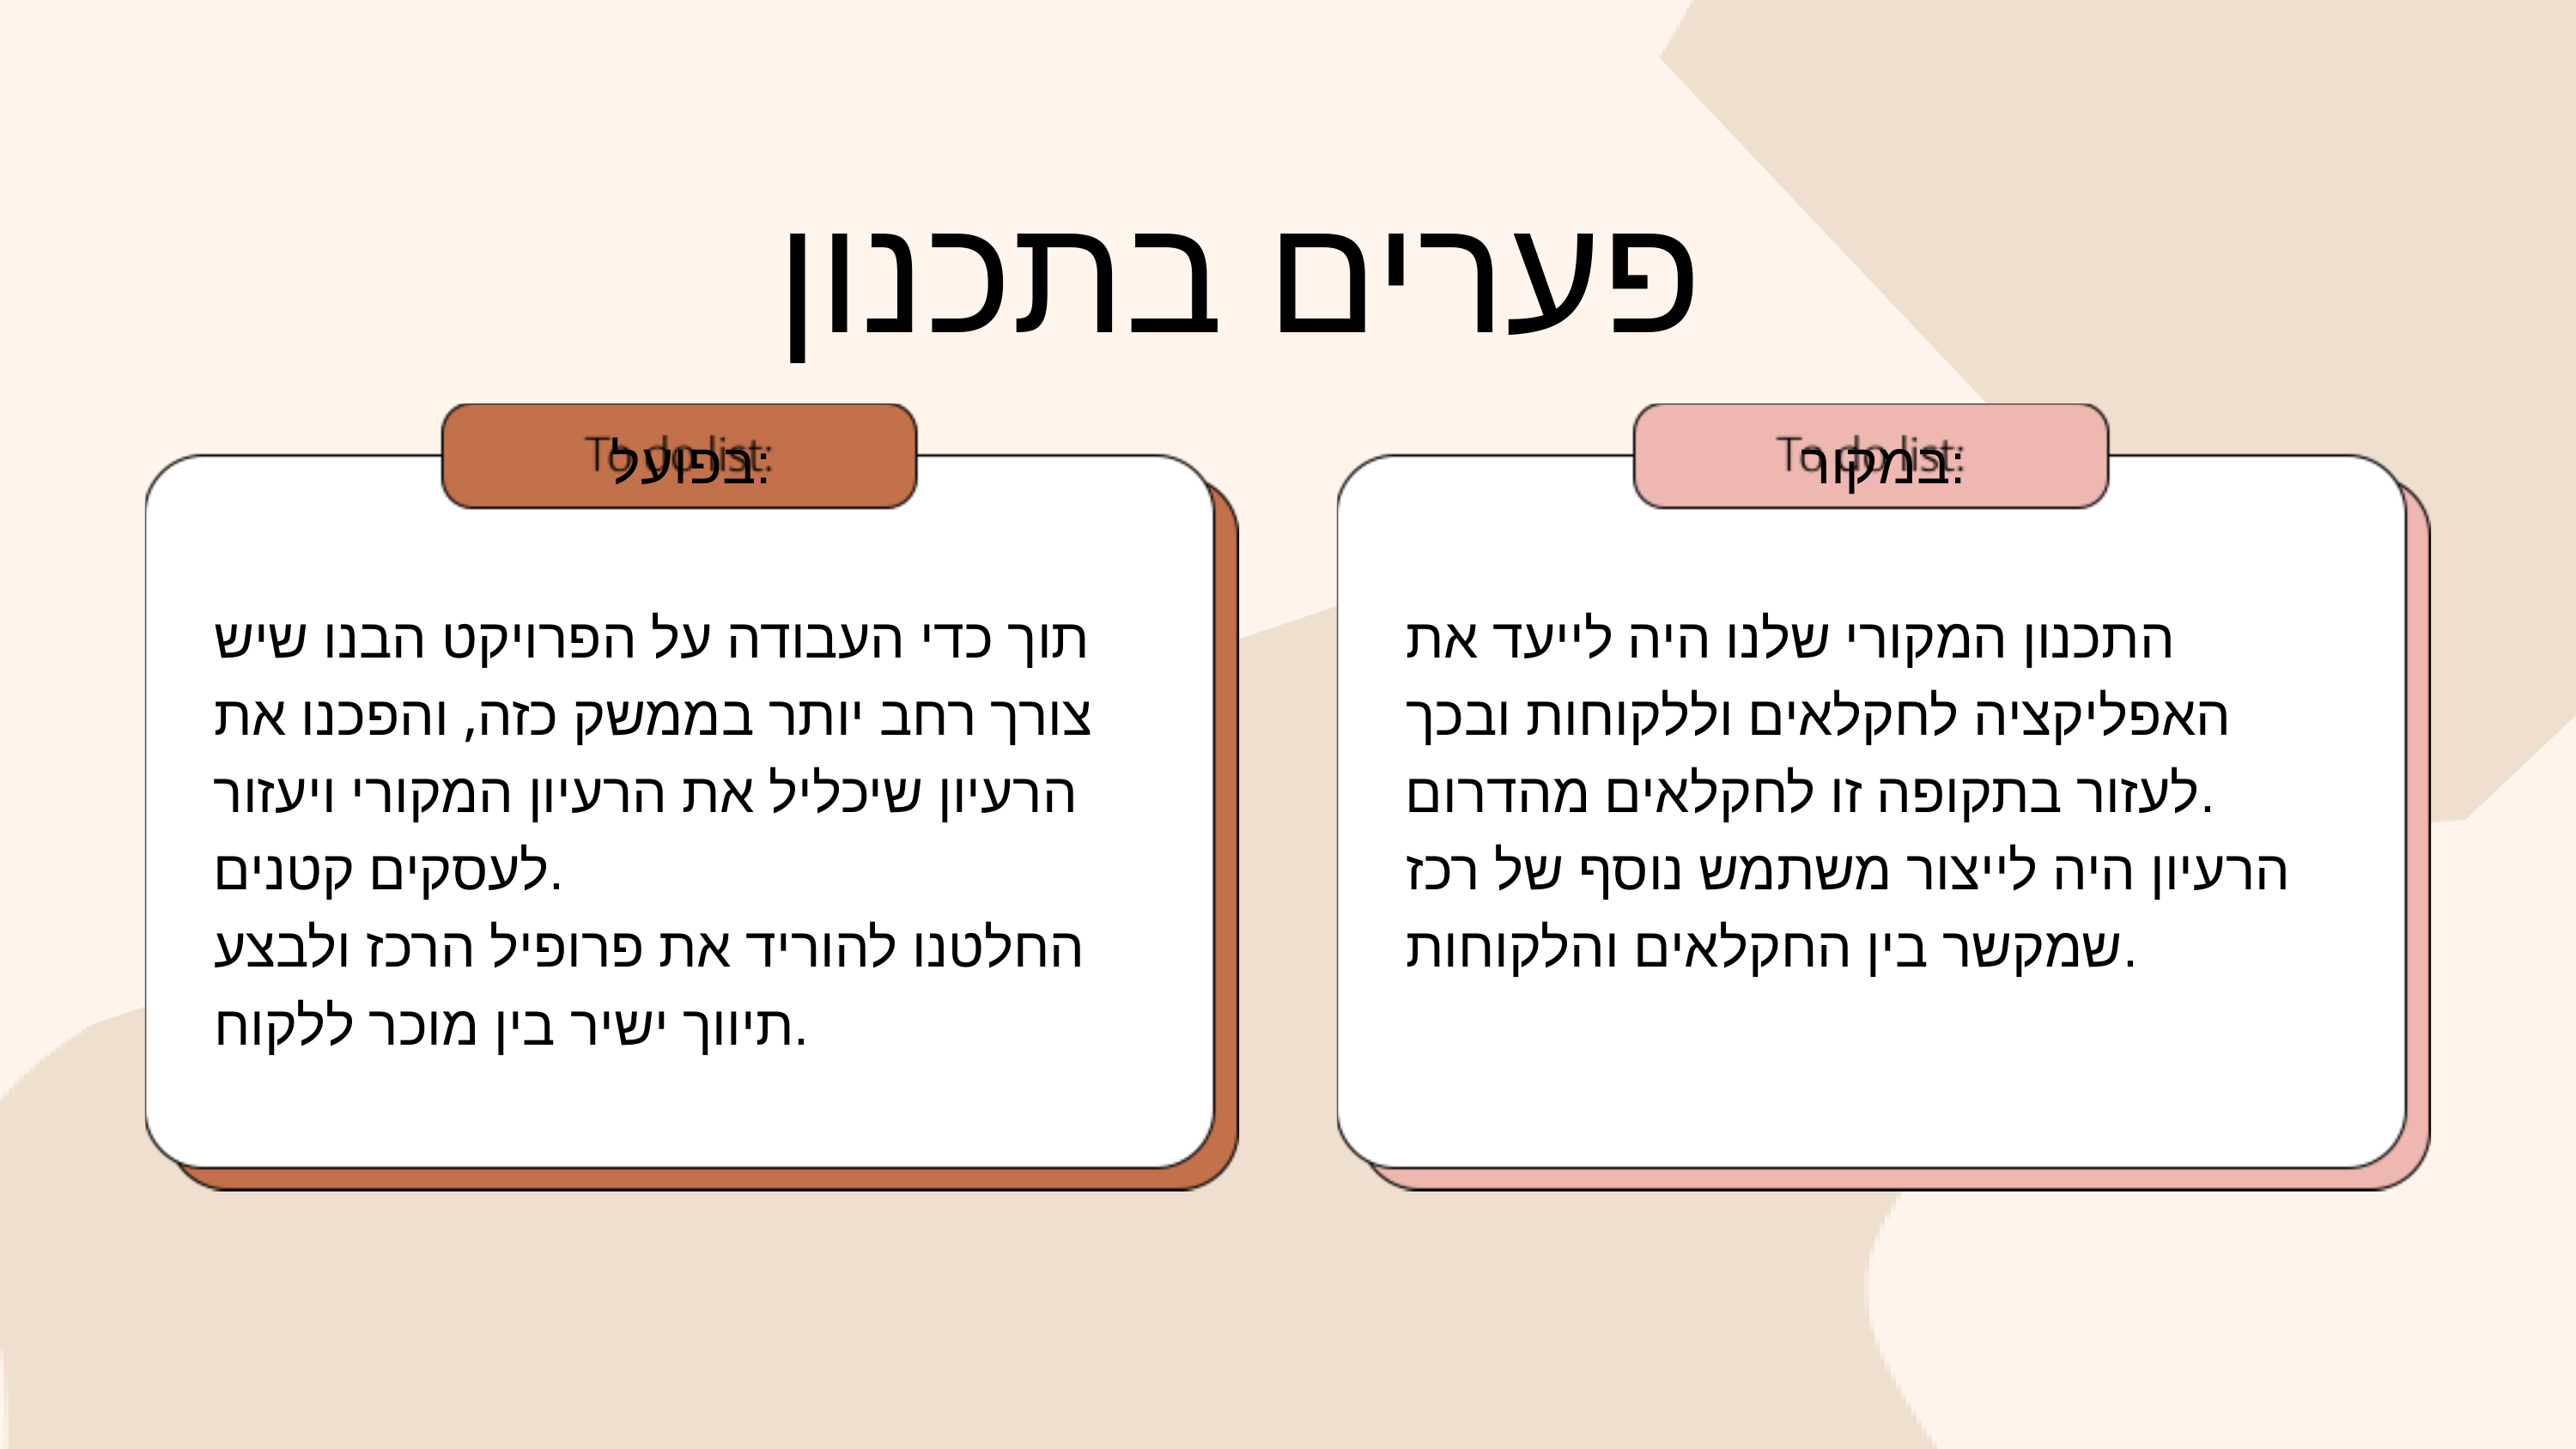

פערים בתכנון

 בפועל:
 במקור:

תוך כדי העבודה על הפרויקט הבנו שיש צורך רחב יותר בממשק כזה, והפכנו את הרעיון שיכליל את הרעיון המקורי ויעזור לעסקים קטנים.
החלטנו להוריד את פרופיל הרכז ולבצע תיווך ישיר בין מוכר ללקוח.
התכנון המקורי שלנו היה לייעד את האפליקציה לחקלאים וללקוחות ובכך לעזור בתקופה זו לחקלאים מהדרום.
הרעיון היה לייצור משתמש נוסף של רכז שמקשר בין החקלאים והלקוחות.